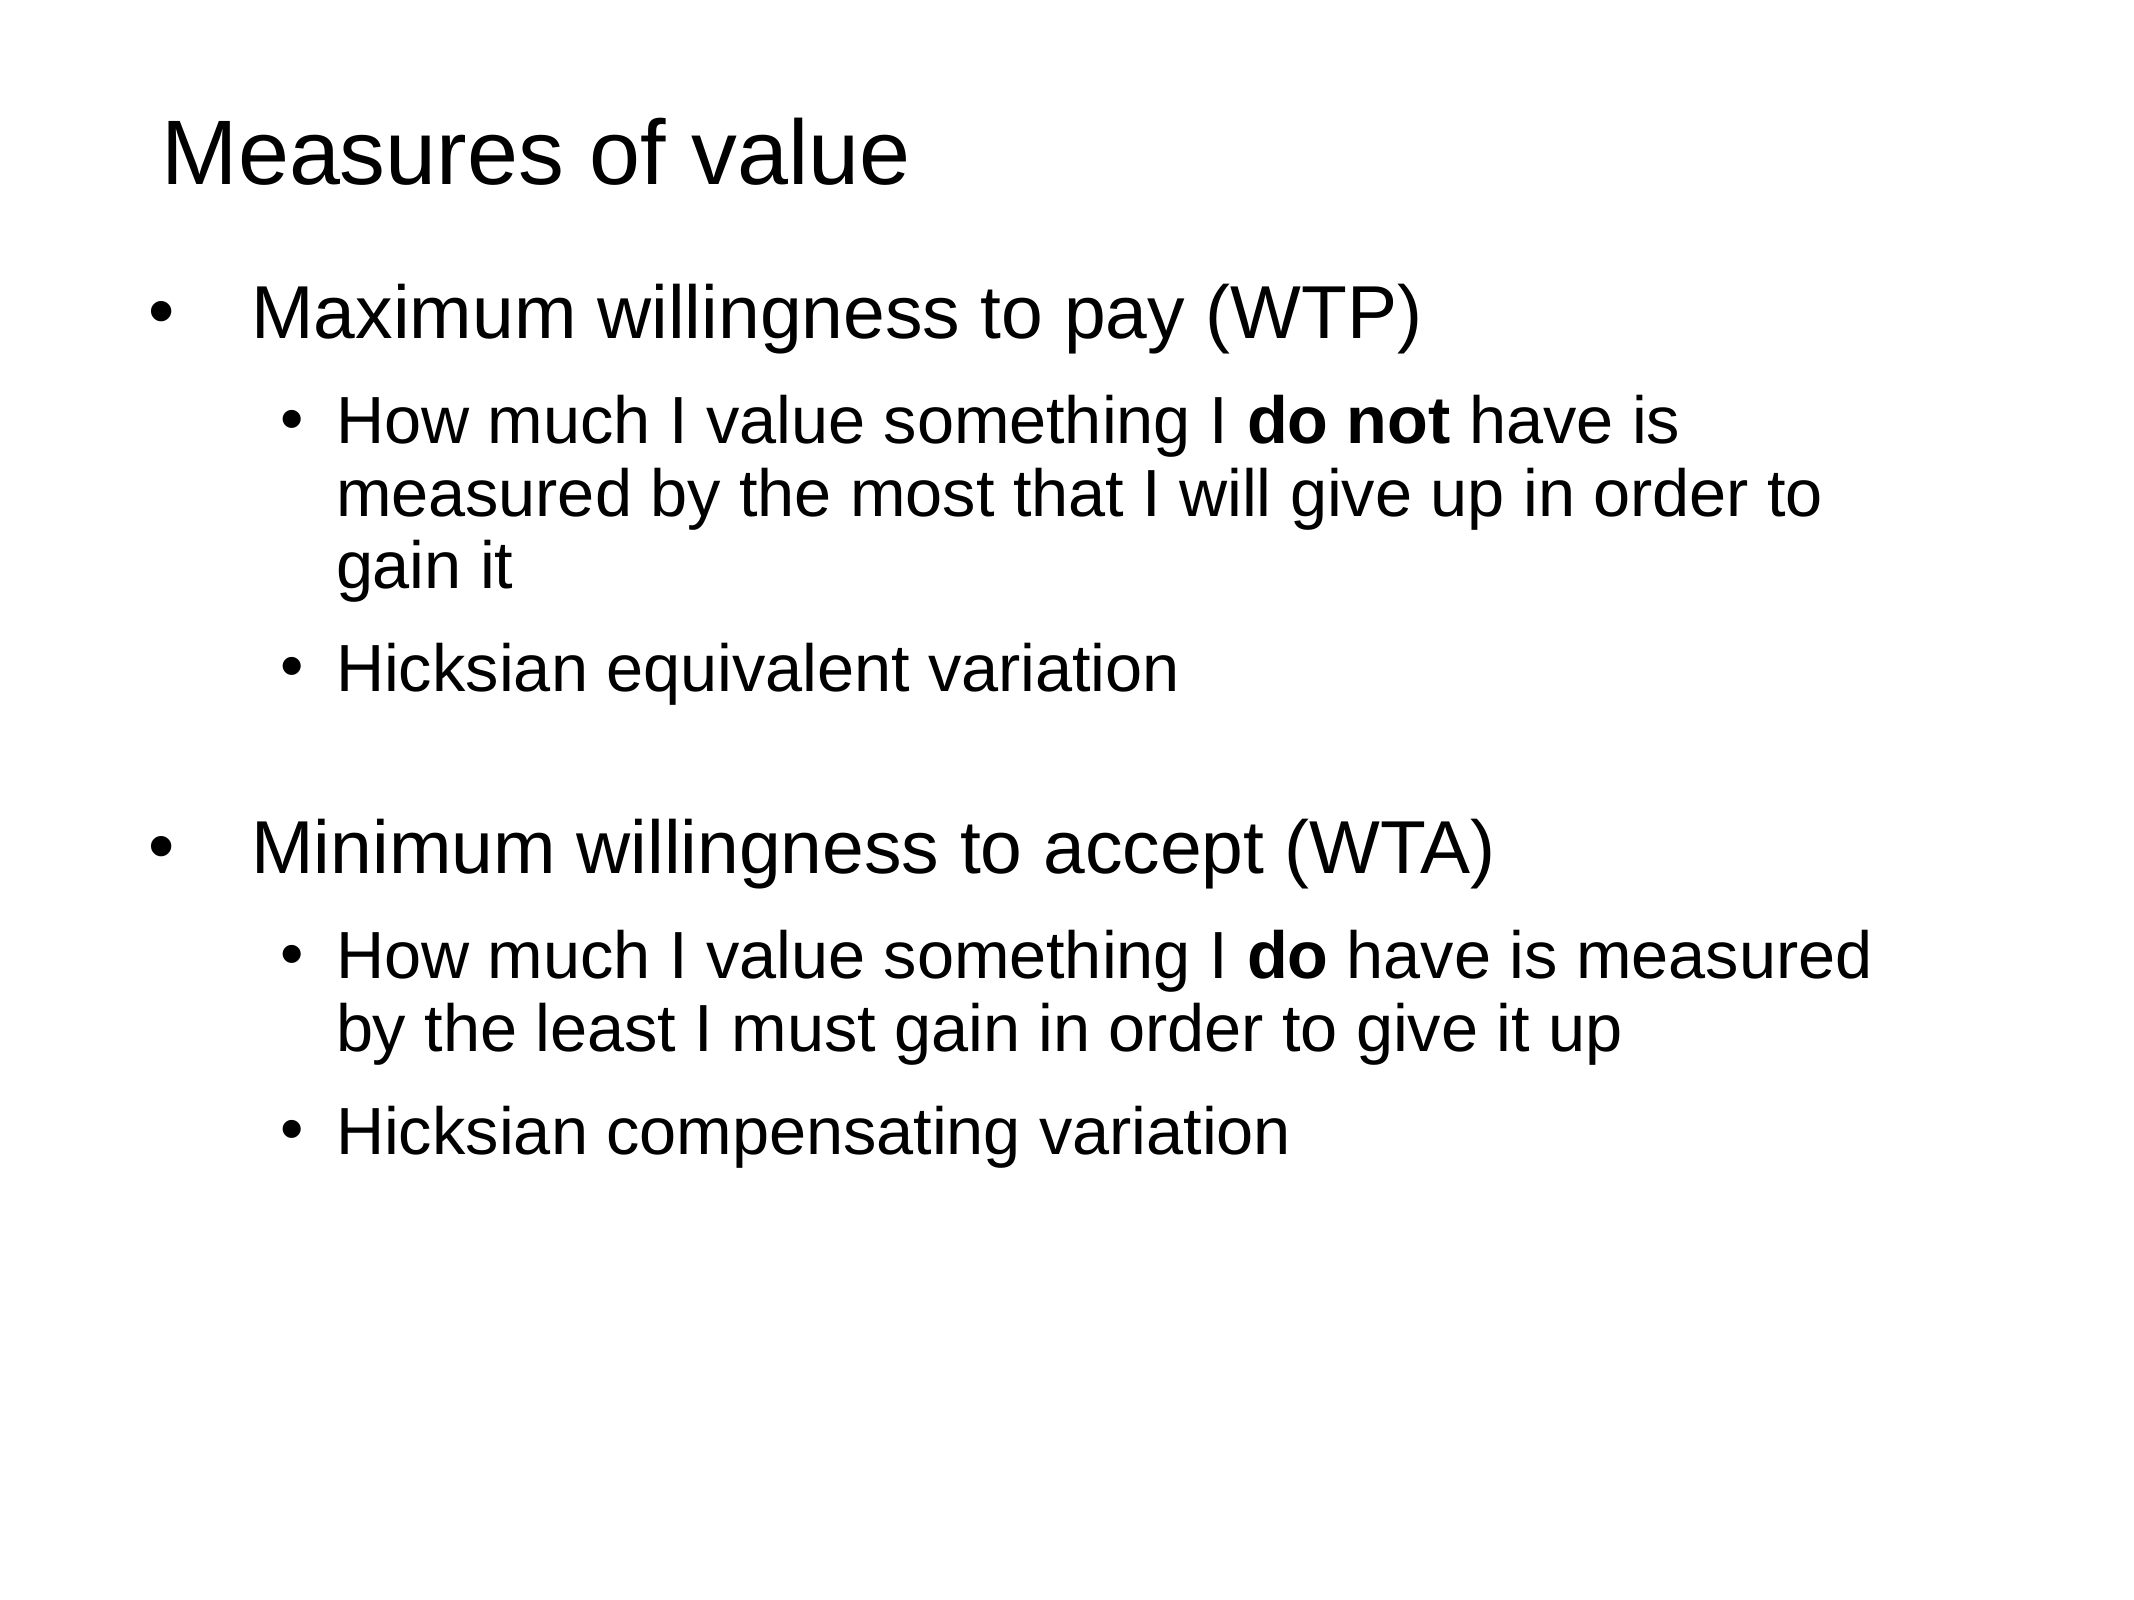

# Measures of value
Maximum willingness to pay (WTP)
How much I value something I do not have is measured by the most that I will give up in order to gain it
Hicksian equivalent variation
Minimum willingness to accept (WTA)
How much I value something I do have is measured by the least I must gain in order to give it up
Hicksian compensating variation